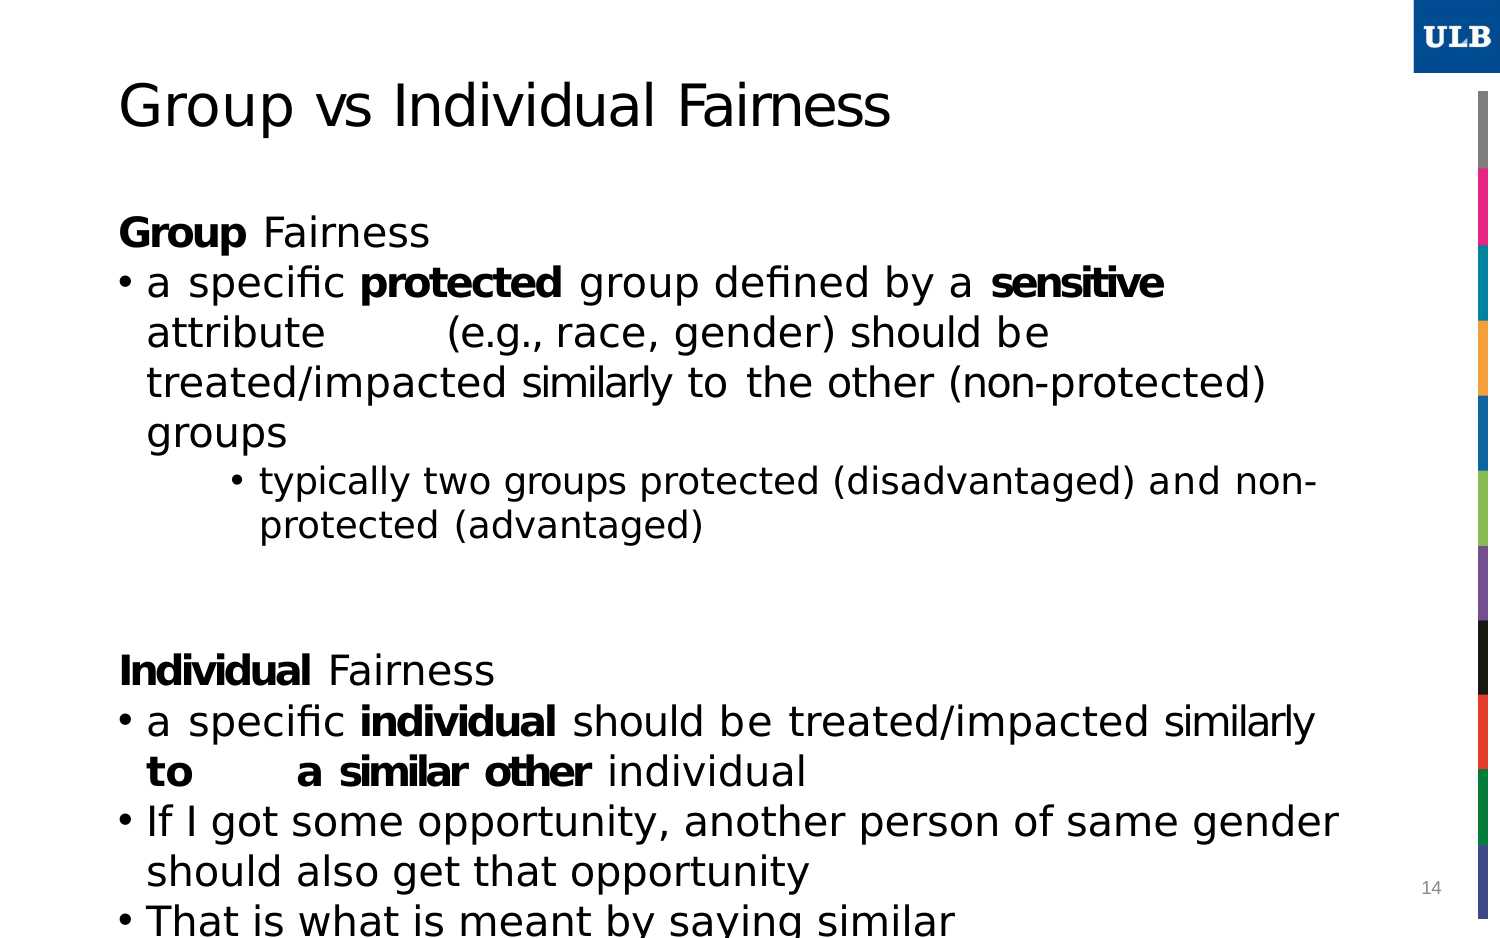

# Group vs Individual Fairness
Group Fairness
a specific protected group defined by a sensitive attribute 	(e.g., race, gender) should be treated/impacted similarly to 	the other (non-protected) groups
typically two groups protected (disadvantaged) and non- protected (advantaged)

Individual Fairness
a specific individual should be treated/impacted similarly to 	a similar other individual
If I got some opportunity, another person of same gender should also get that opportunity
That is what is meant by saying similar
14